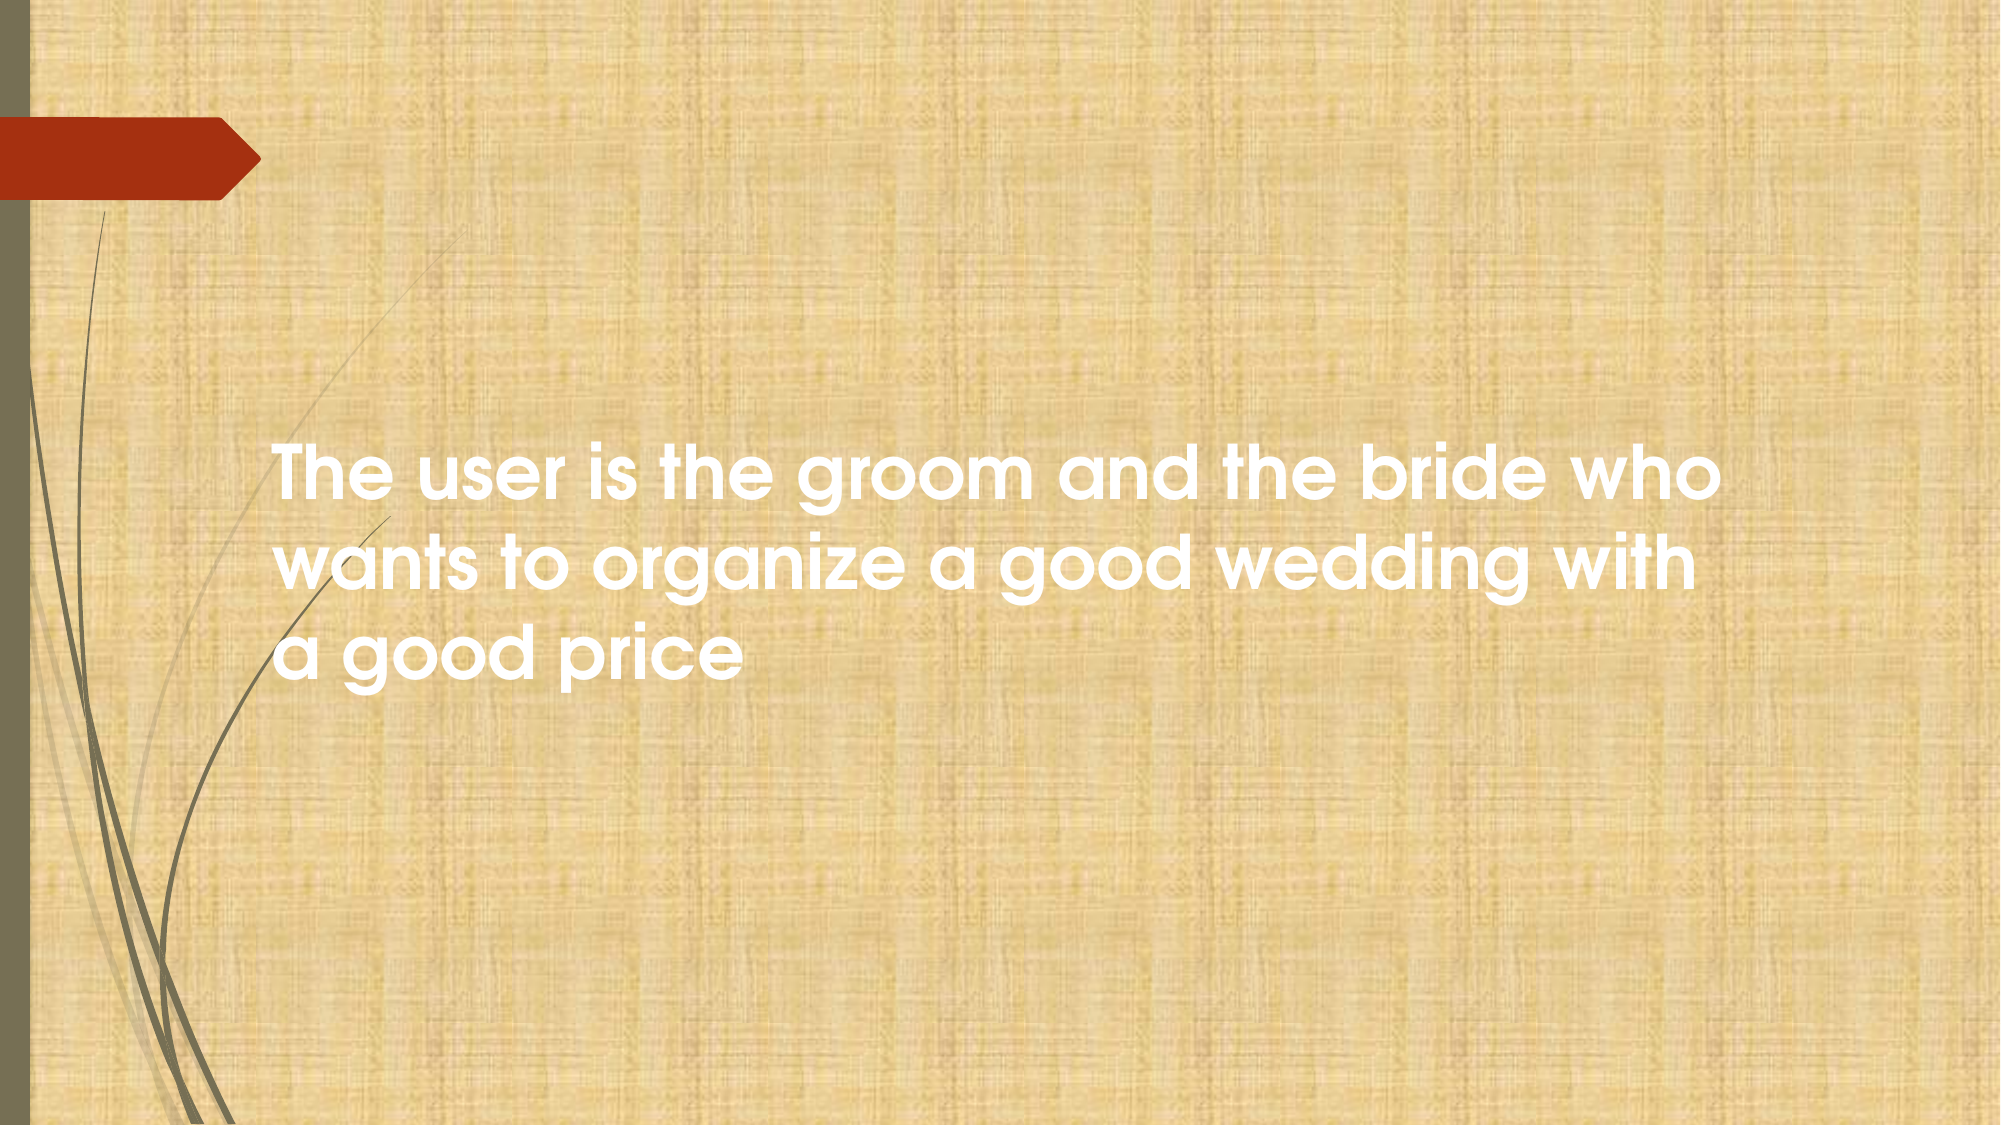

# The user is the groom and the bride who wants to organize a good wedding with a good price